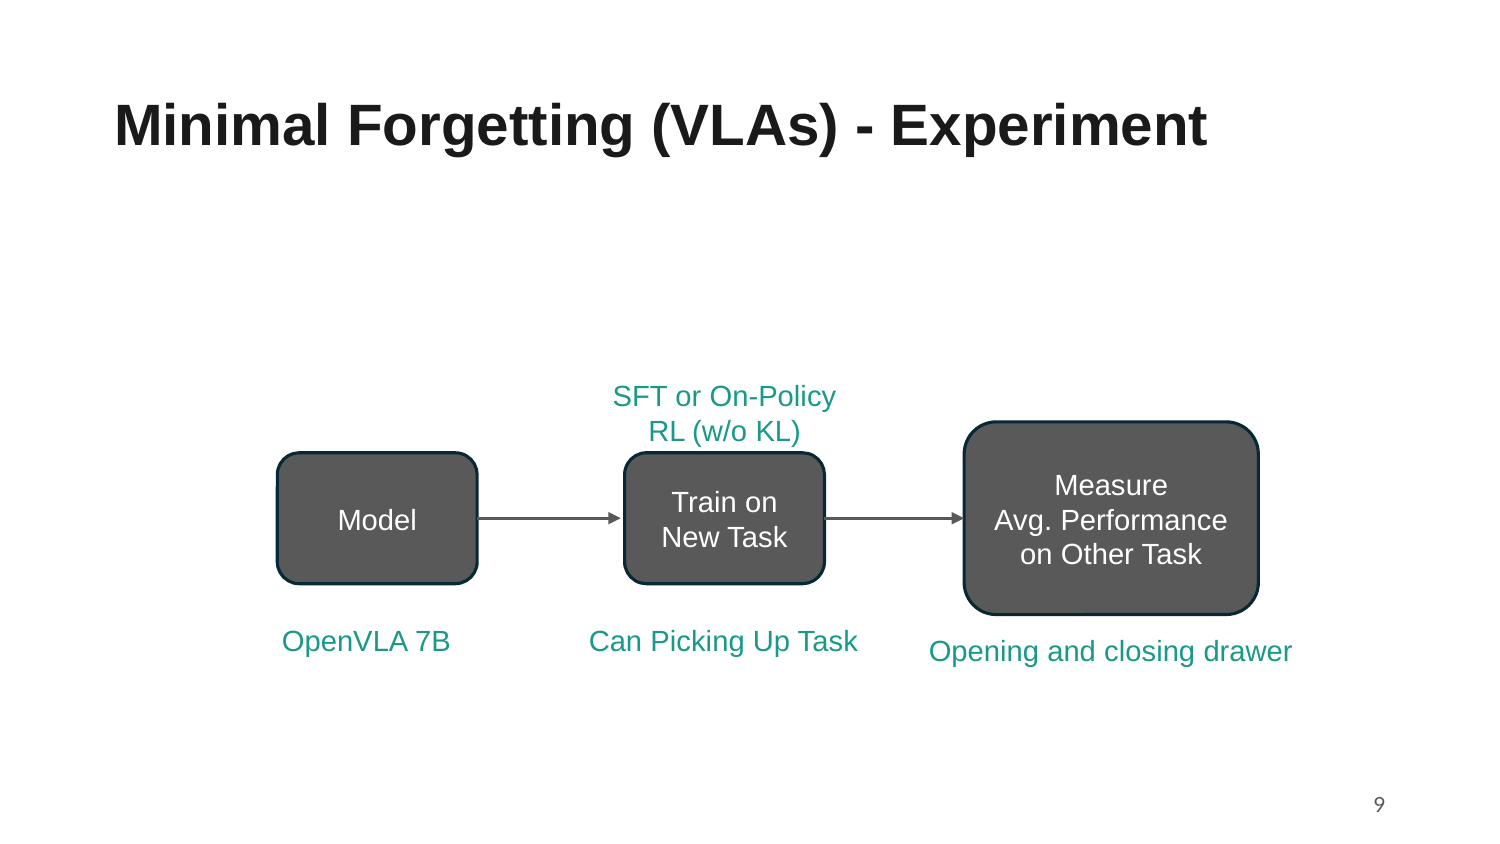

# Minimal Forgetting (VLAs) - Experiment
SFT or On-Policy RL (w/o KL)
Measure
Avg. Performance on Other Task
Model
Train on
New Task
OpenVLA 7B
Can Picking Up Task
Opening and closing drawer
9